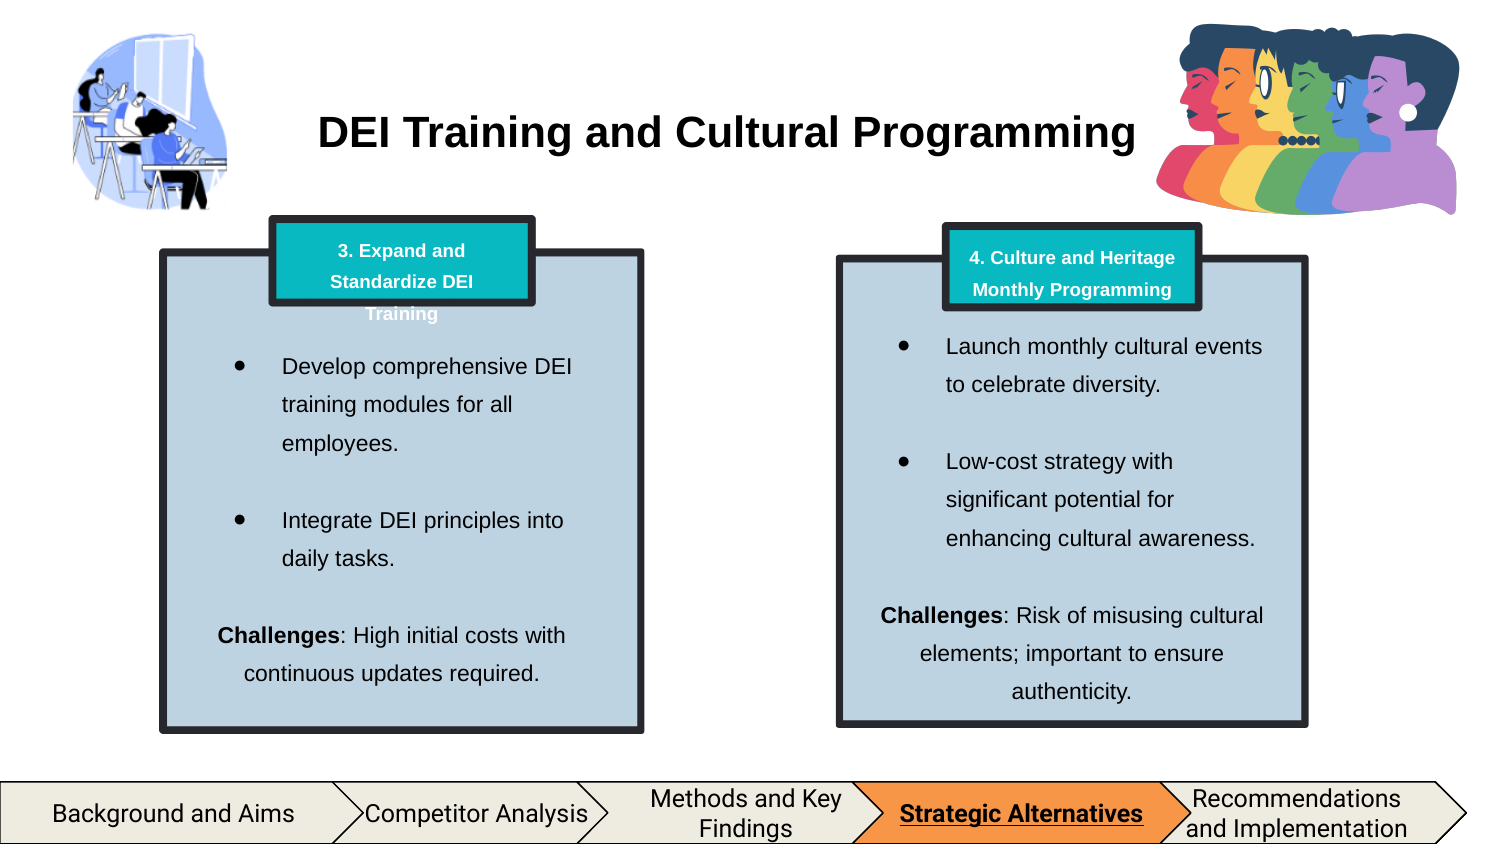

DEI Training and Cultural Programming

3. Expand and Standardize DEI Training
4. Culture and Heritage Monthly Programming

Launch monthly cultural events to celebrate diversity.

Low-cost strategy with significant potential for enhancing cultural awareness.

Challenges: Risk of misusing cultural elements; important to ensure authenticity.
Develop comprehensive DEI training modules for all employees.

Integrate DEI principles into daily tasks.

Challenges: High initial costs with continuous updates required.
Competitor Analysis
Competitor Analysis
Competitor Analysis
Methods and Key Findings
Methods and Key Findings
Methods and Key Findings
Strategic Alternatives
Strategic Alternatives
Strategic Alternatives
Strategic Recommendations
Strategic Recommendations
Recommendations and Implementation
Background and Aims
Background and Aims
Background and Aims